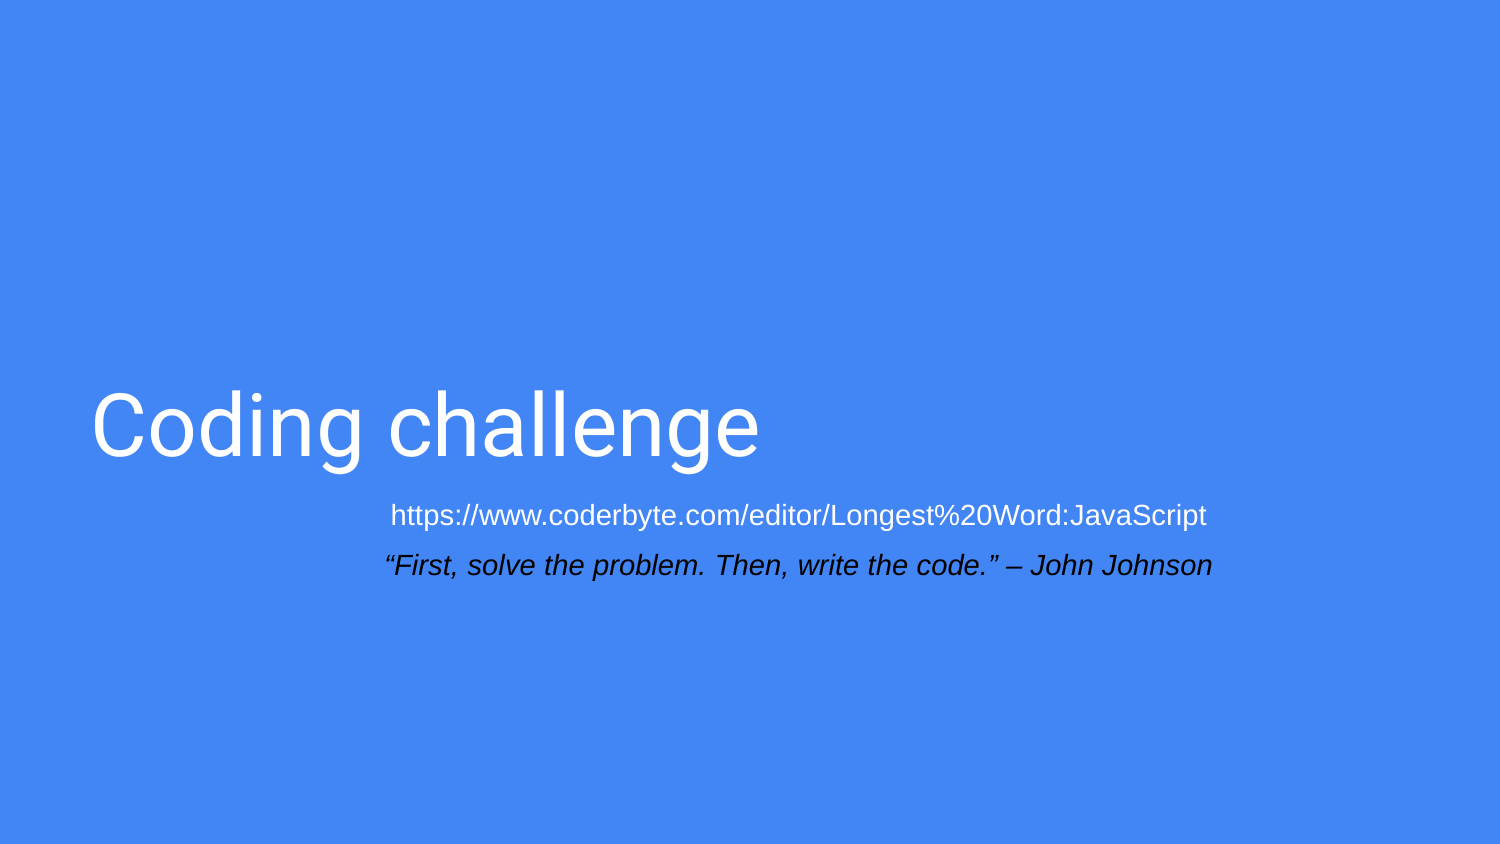

# Coding challenge
https://www.coderbyte.com/editor/Longest%20Word:JavaScript
“First, solve the problem. Then, write the code.” – John Johnson